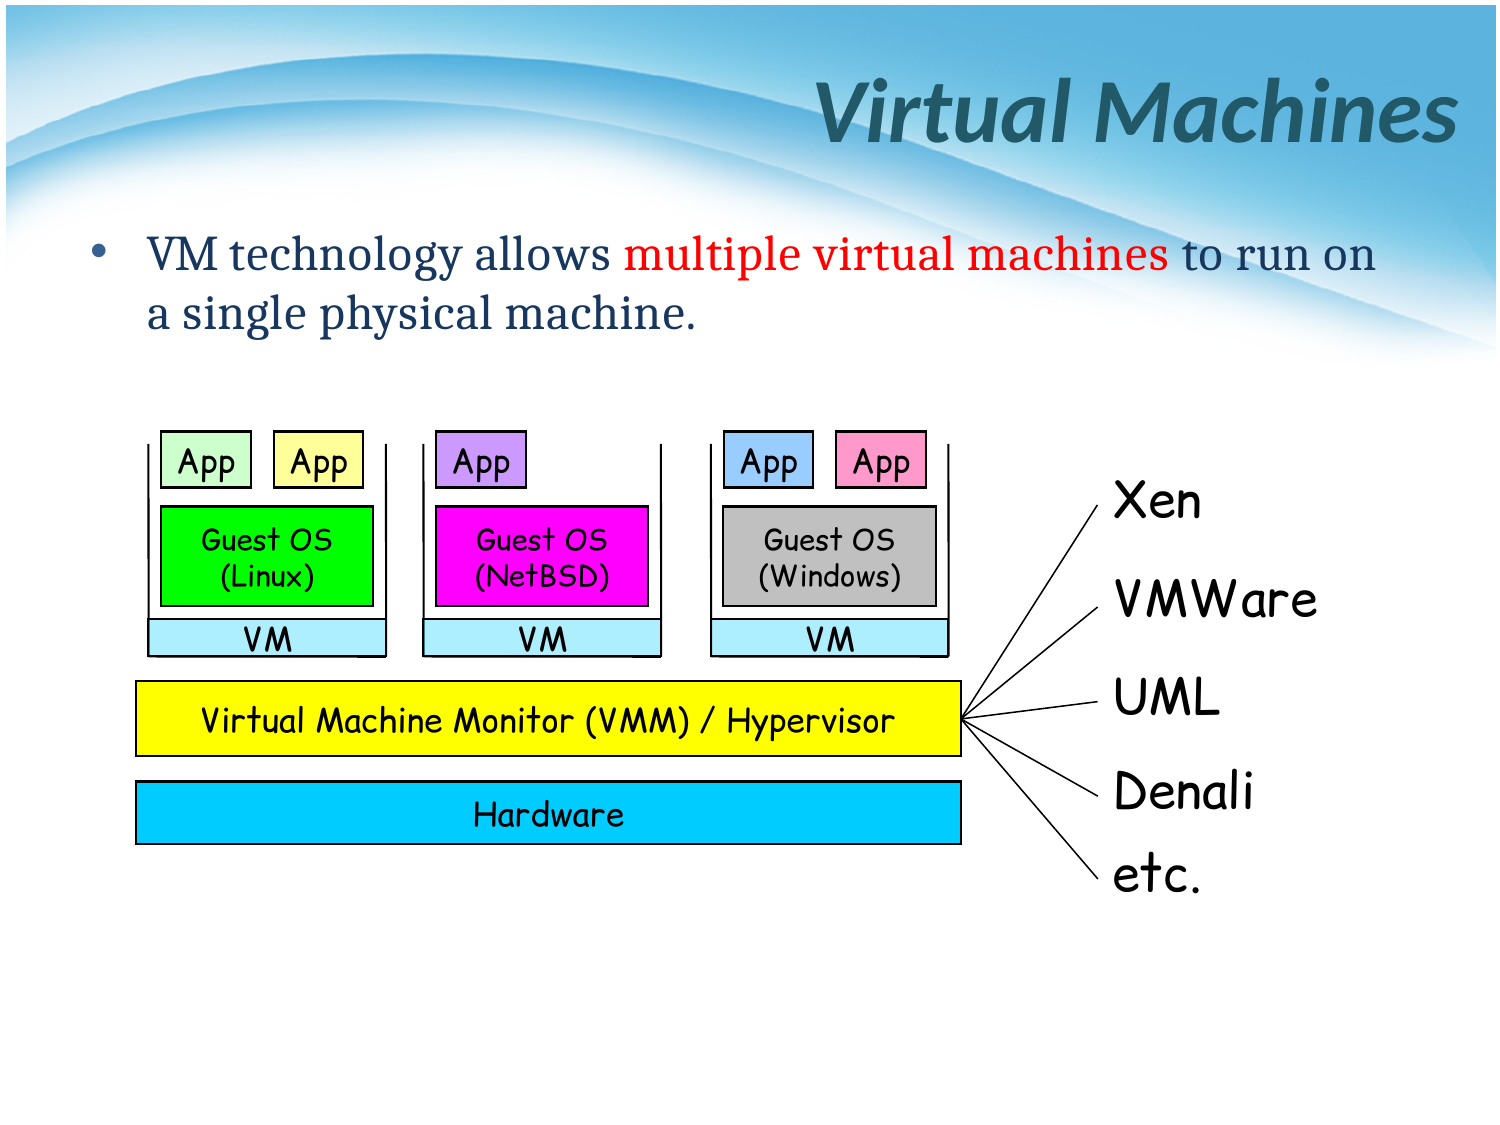

# Virtual Machines
VM technology allows multiple virtual machines to run on a single physical machine.
App
App
App
App
App

VM

VM

VM

Xen
Guest OS
(Linux)
Guest OS
(NetBSD)
Guest OS
(Windows)
VMWare
UML
Virtual Machine Monitor (VMM) / Hypervisor
Denali
Hardware
etc.
8